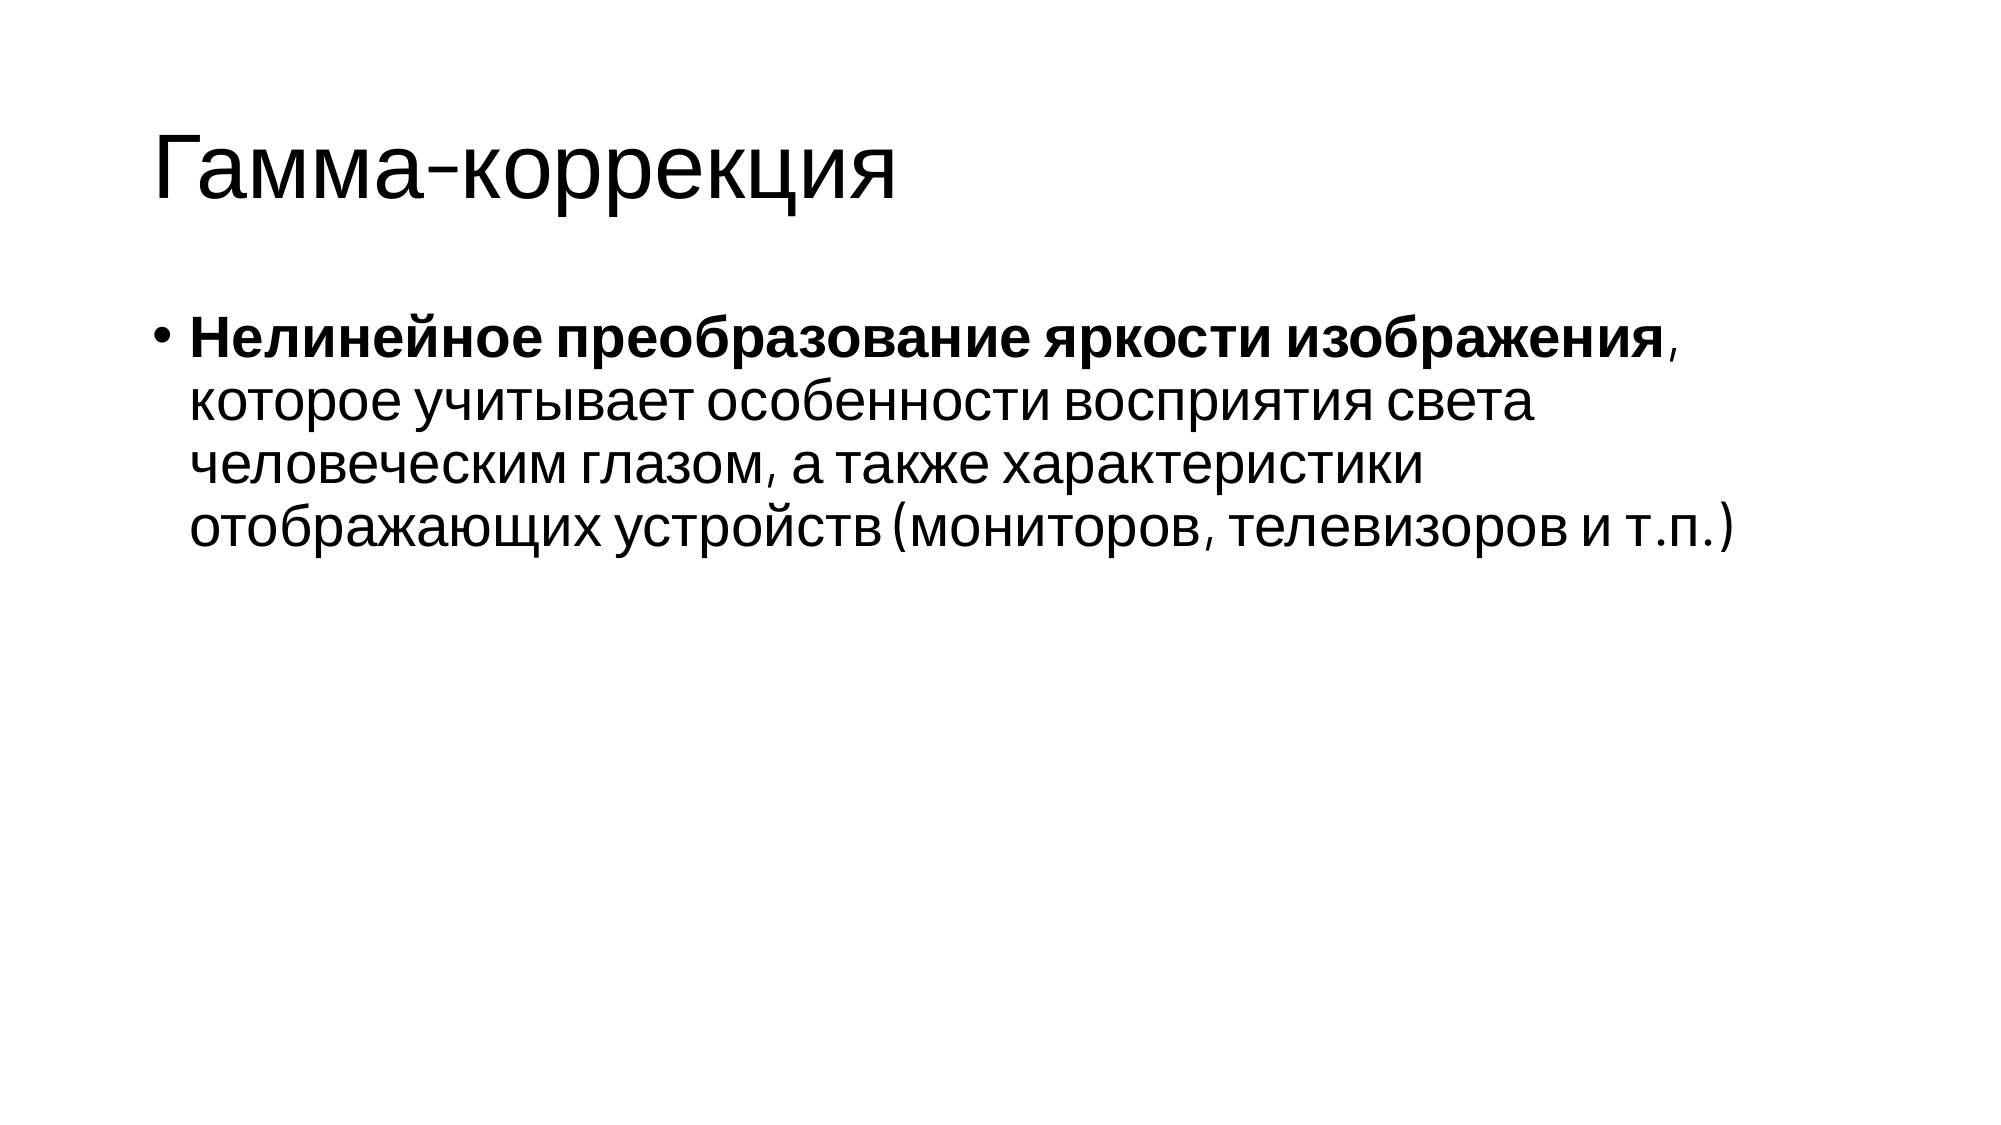

# Гамма-коррекция
Нелинейное преобразование яркости изображения, которое учитывает особенности восприятия света человеческим глазом, а также характеристики отображающих устройств (мониторов, телевизоров и т.п.)